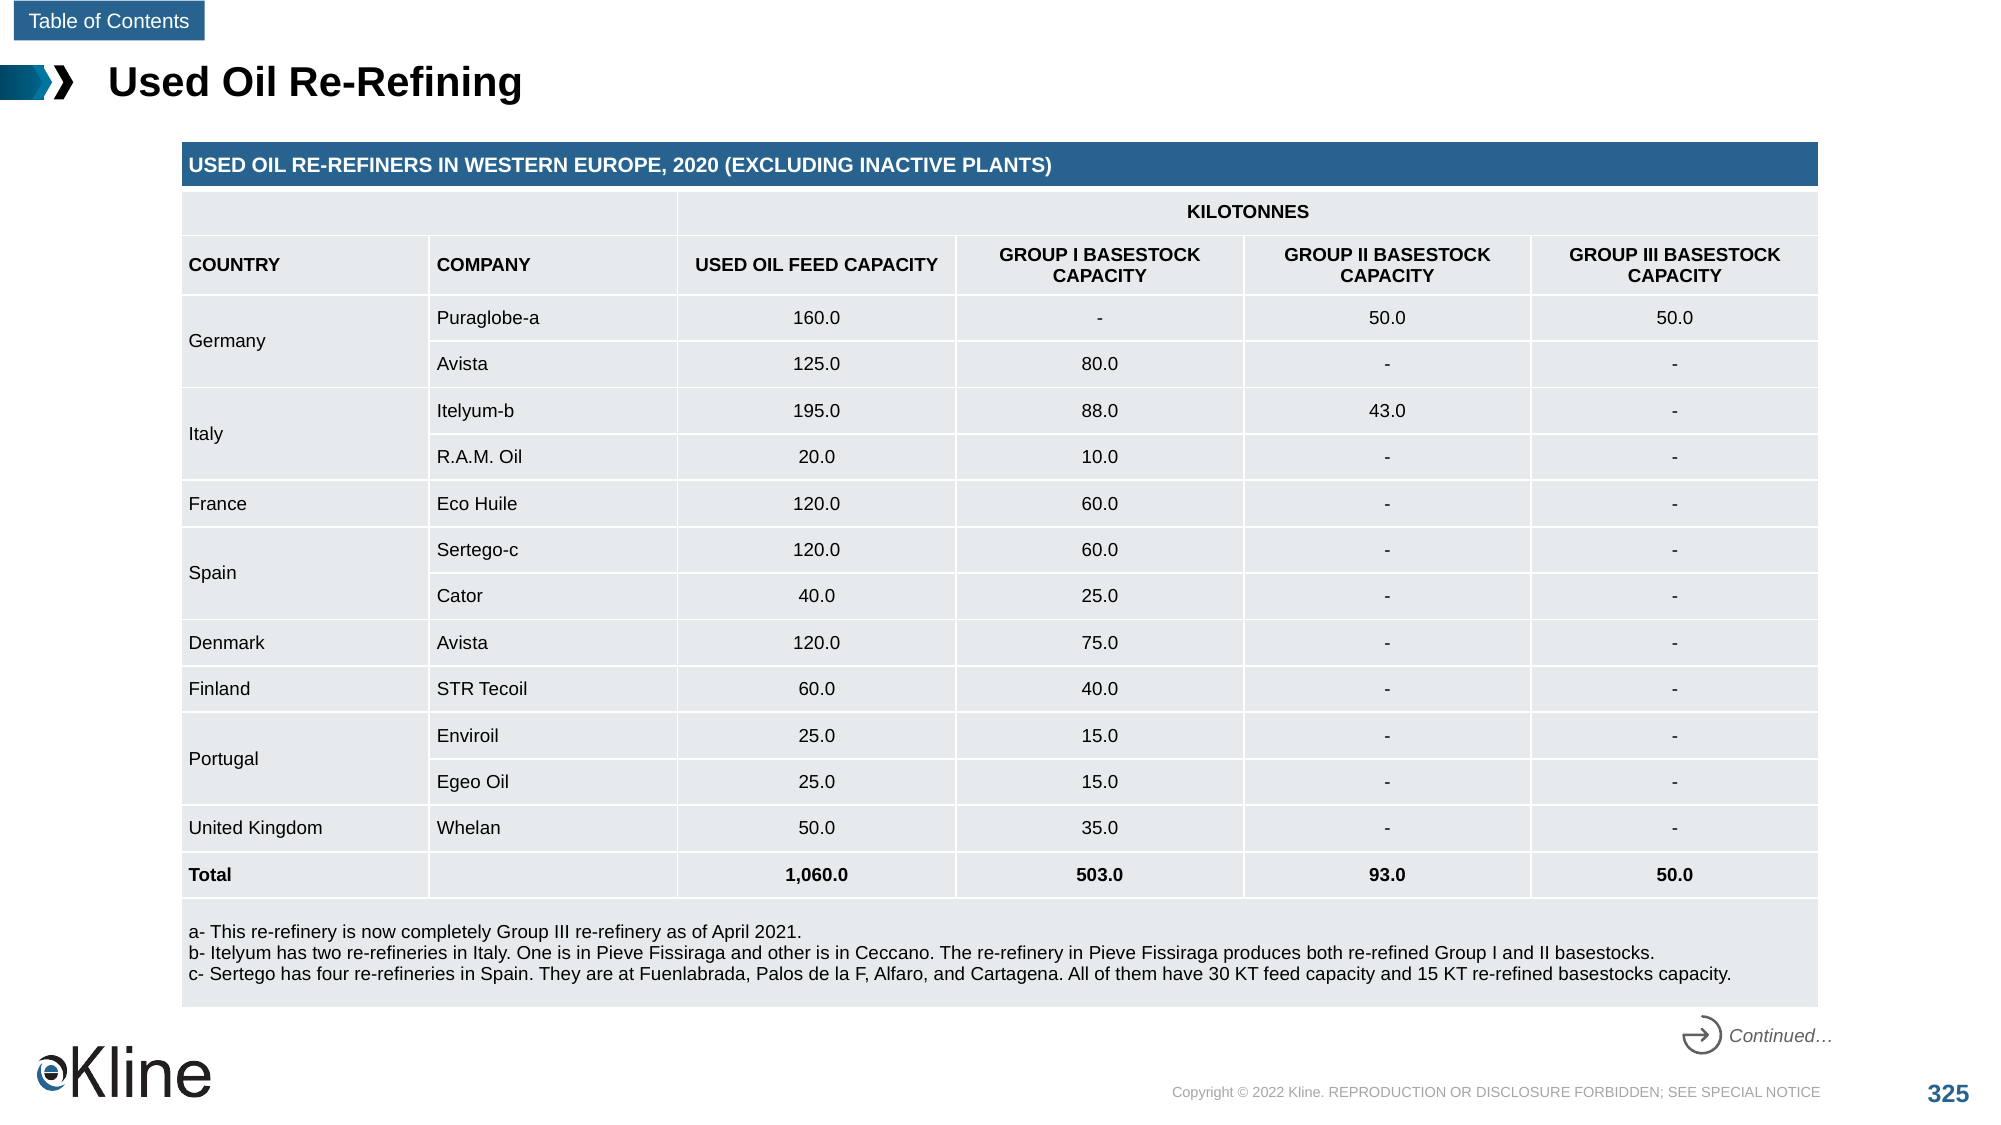

# Used Oil Re-Refining
| USED OIL RE-REFINERS IN WESTERN EUROPE, 2020 (EXCLUDING INACTIVE PLANTS) |  |  |  |  |  |
| --- | --- | --- | --- | --- | --- |
|  |  | KILOTONNES |  |  |  |
| COUNTRY | COMPANY | USED OIL FEED CAPACITY | GROUP I BASESTOCK CAPACITY | GROUP II BASESTOCK CAPACITY | GROUP III BASESTOCK CAPACITY |
| Germany | Puraglobe-a | 160.0 | - | 50.0 | 50.0 |
|  | Avista | 125.0 | 80.0 | - | - |
| Italy | Itelyum-b | 195.0 | 88.0 | 43.0 | - |
|  | R.A.M. Oil | 20.0 | 10.0 | - | - |
| France | Eco Huile | 120.0 | 60.0 | - | - |
| Spain | Sertego-c | 120.0 | 60.0 | - | - |
|  | Cator | 40.0 | 25.0 | - | - |
| Denmark | Avista | 120.0 | 75.0 | - | - |
| Finland | STR Tecoil | 60.0 | 40.0 | - | - |
| Portugal | Enviroil | 25.0 | 15.0 | - | - |
|  | Egeo Oil | 25.0 | 15.0 | - | - |
| United Kingdom | Whelan | 50.0 | 35.0 | - | - |
| Total |  | 1,060.0 | 503.0 | 93.0 | 50.0 |
| a- This re-refinery is now completely Group III re-refinery as of April 2021. b- Itelyum has two re-refineries in Italy. One is in Pieve Fissiraga and other is in Ceccano. The re-refinery in Pieve Fissiraga produces both re-refined Group I and II basestocks. c- Sertego has four re-refineries in Spain. They are at Fuenlabrada, Palos de la F, Alfaro, and Cartagena. All of them have 30 KT feed capacity and 15 KT re-refined basestocks capacity. |  |  |  |  |  |

Continued…